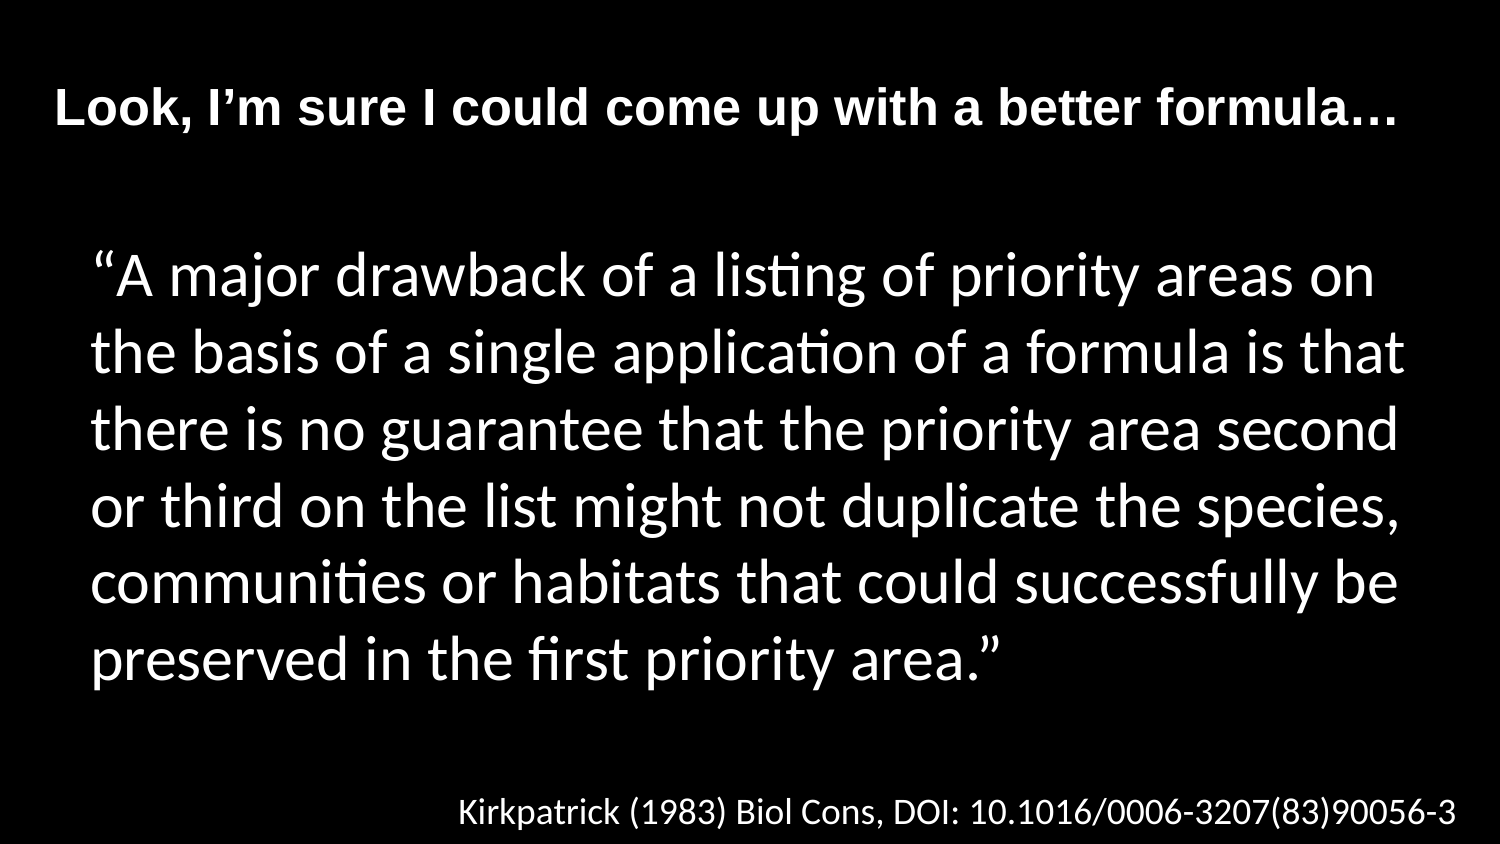

# Look, I’m sure I could come up with a better formula…
“A major drawback of a listing of priority areas on the basis of a single application of a formula is that there is no guarantee that the priority area second or third on the list might not duplicate the species, communities or habitats that could successfully be preserved in the first priority area.”
Kirkpatrick (1983) Biol Cons, DOI: 10.1016/0006-3207(83)90056-3